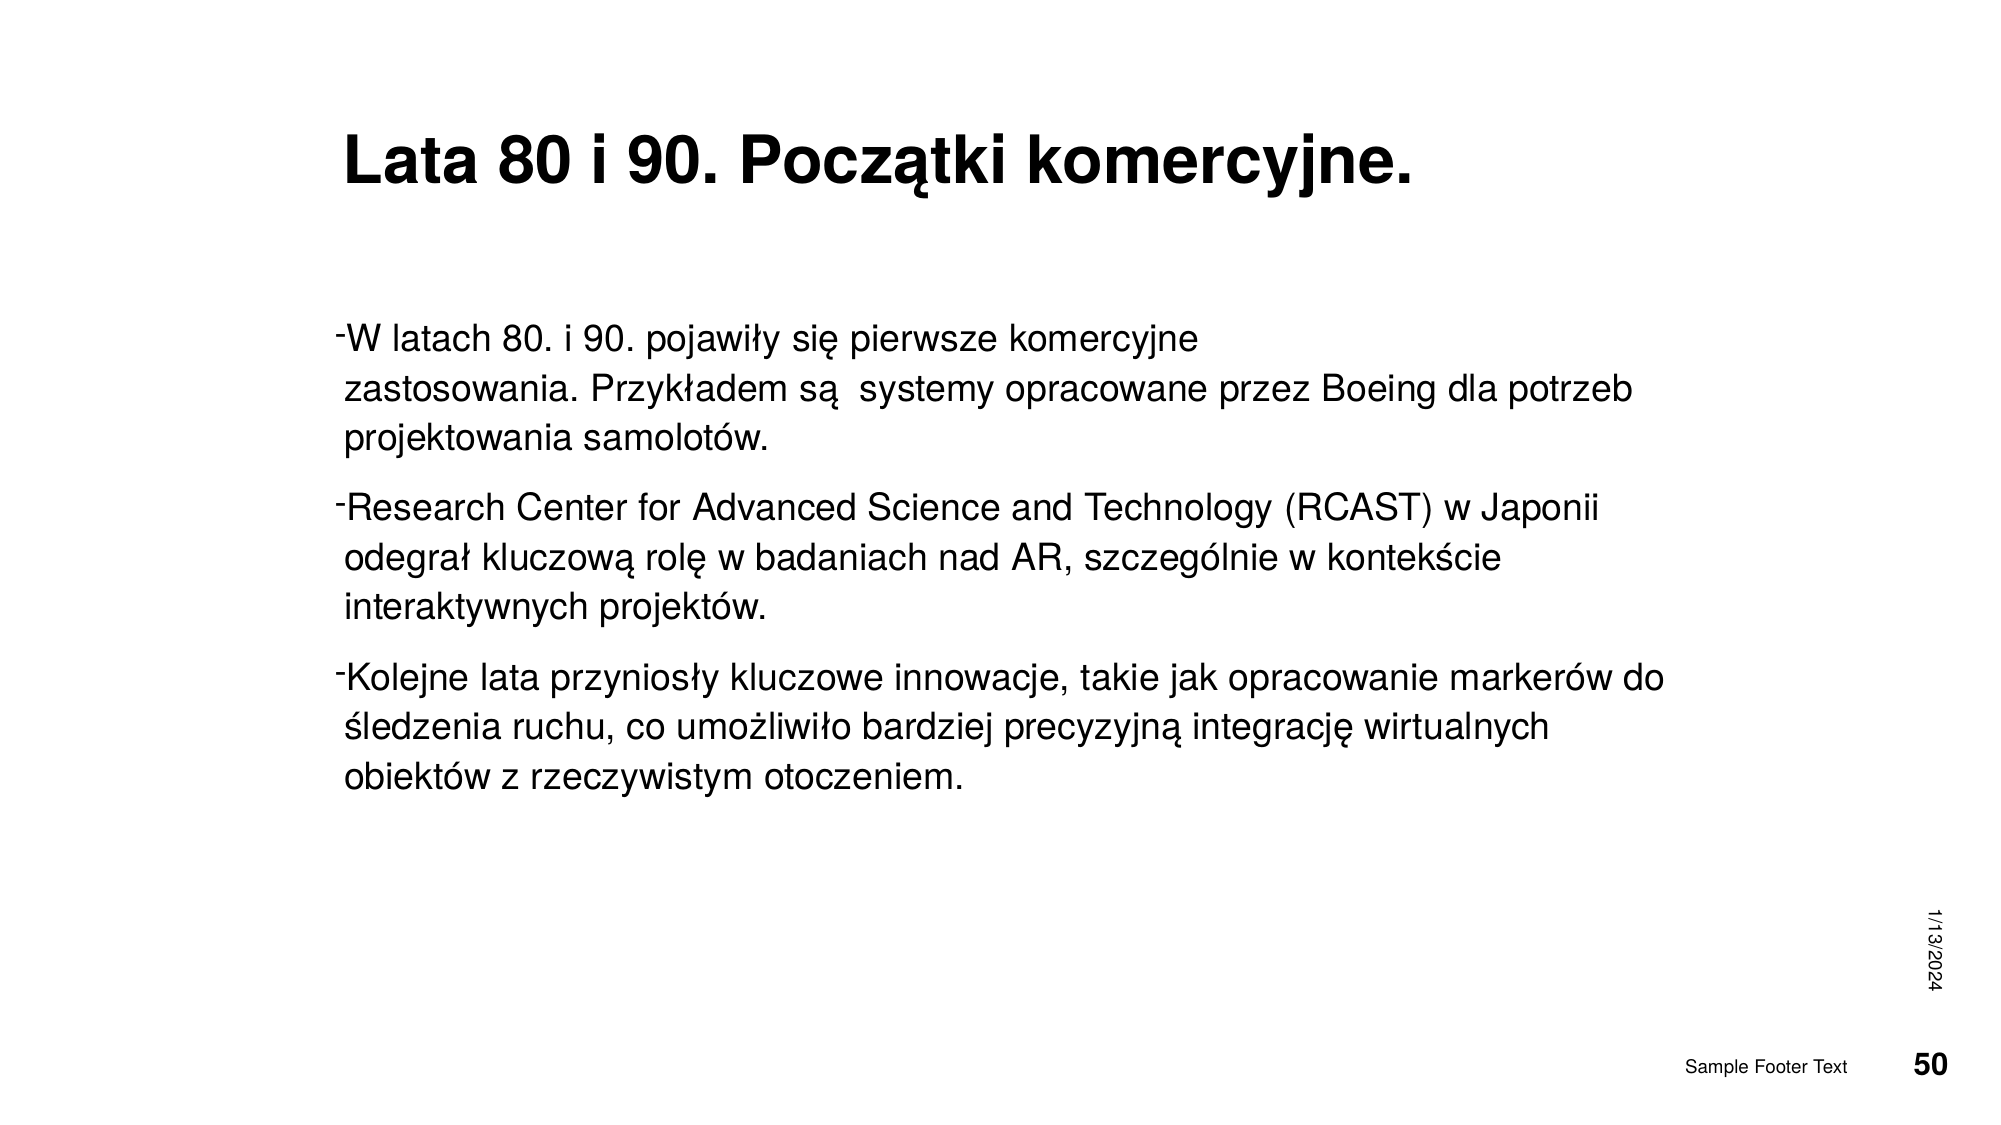

# Lata 80 i 90. Początki komercyjne.

W latach 80. i 90. pojawiły się pierwsze komercyjne zastosowania. Przykładem są  systemy opracowane przez Boeing dla potrzeb projektowania samolotów.
Research Center for Advanced Science and Technology (RCAST) w Japonii odegrał kluczową rolę w badaniach nad AR, szczególnie w kontekście interaktywnych projektów.
Kolejne lata przyniosły kluczowe innowacje, takie jak opracowanie markerów do śledzenia ruchu, co umożliwiło bardziej precyzyjną integrację wirtualnych obiektów z rzeczywistym otoczeniem.

1/13/2024
Sample Footer Text
50